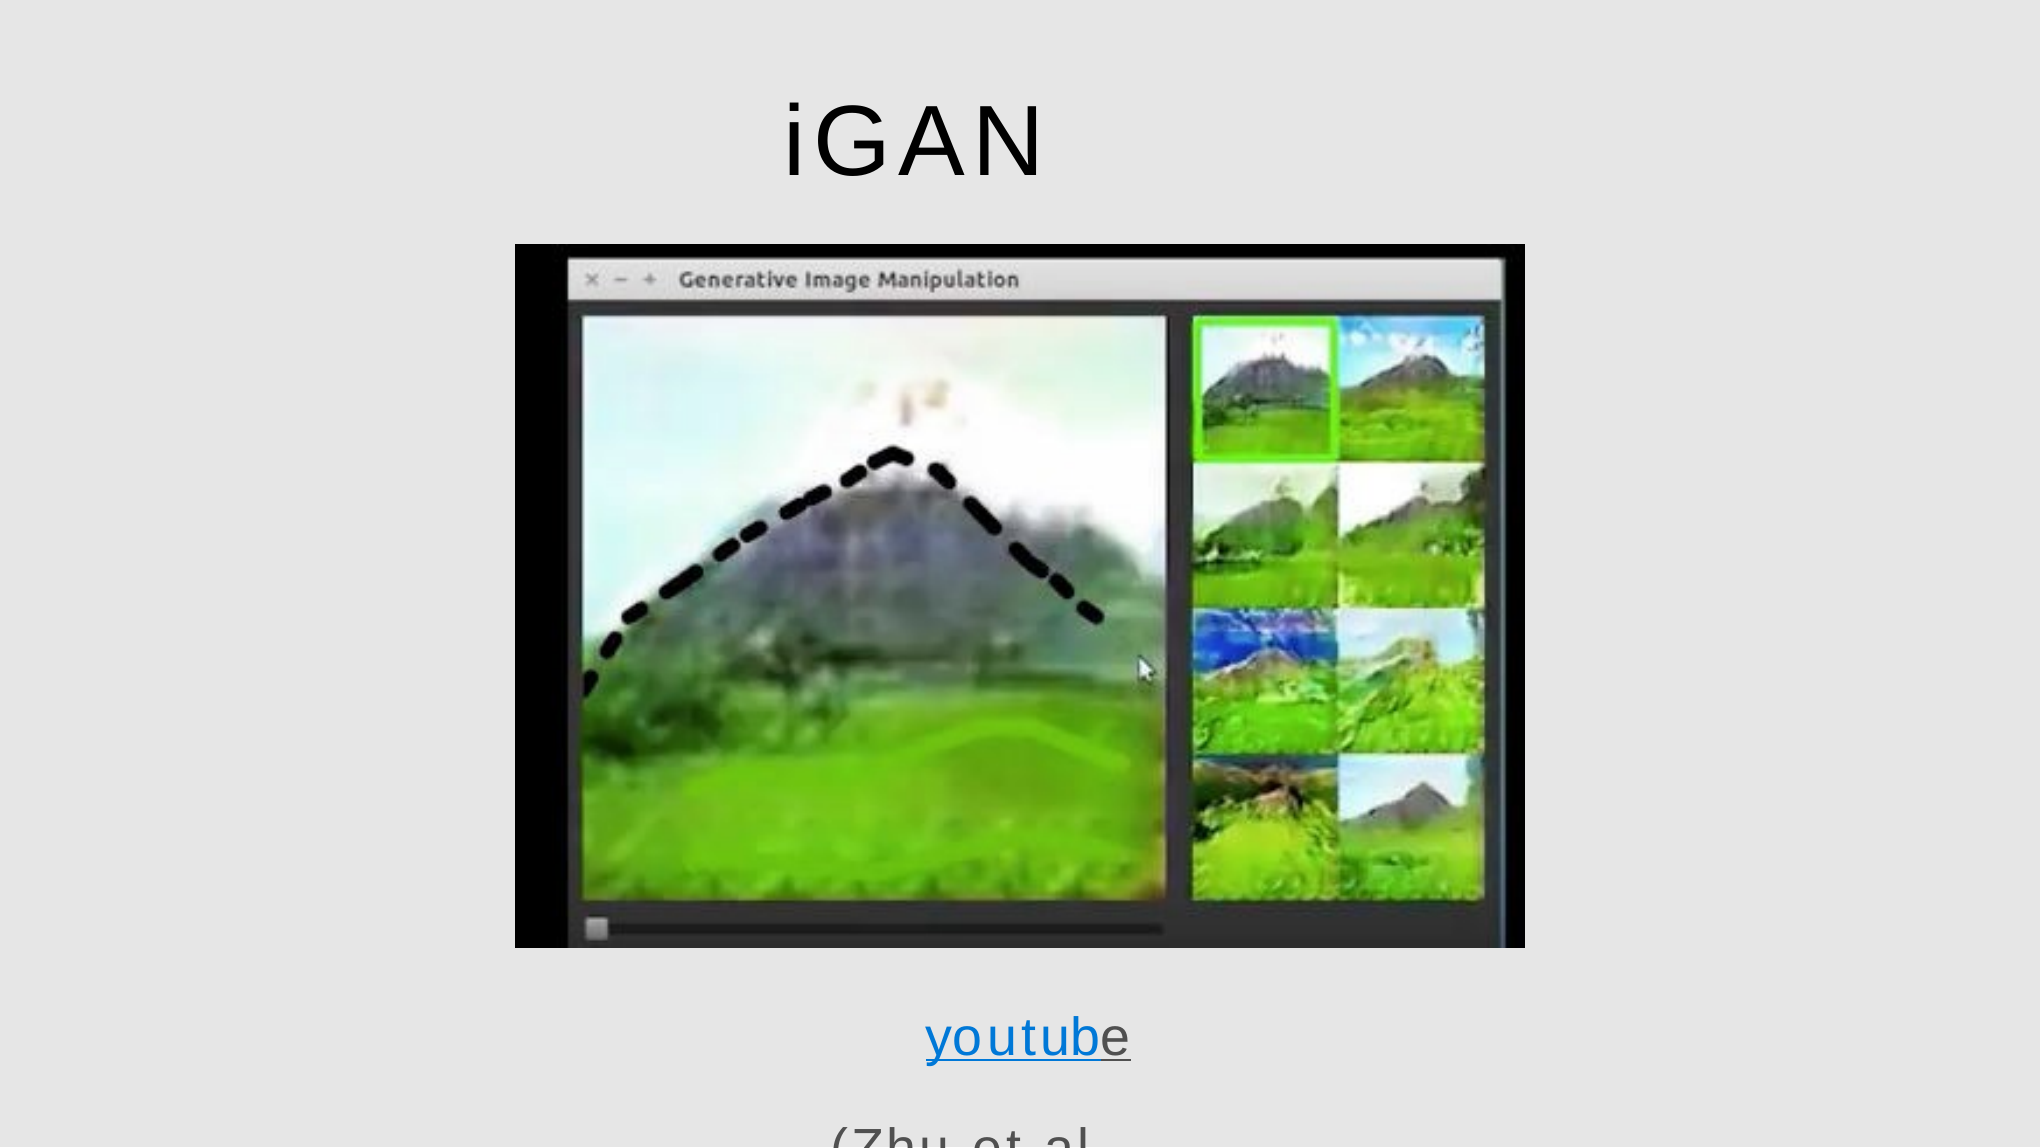

# iGAN

youtube (Zhu et al 2016)